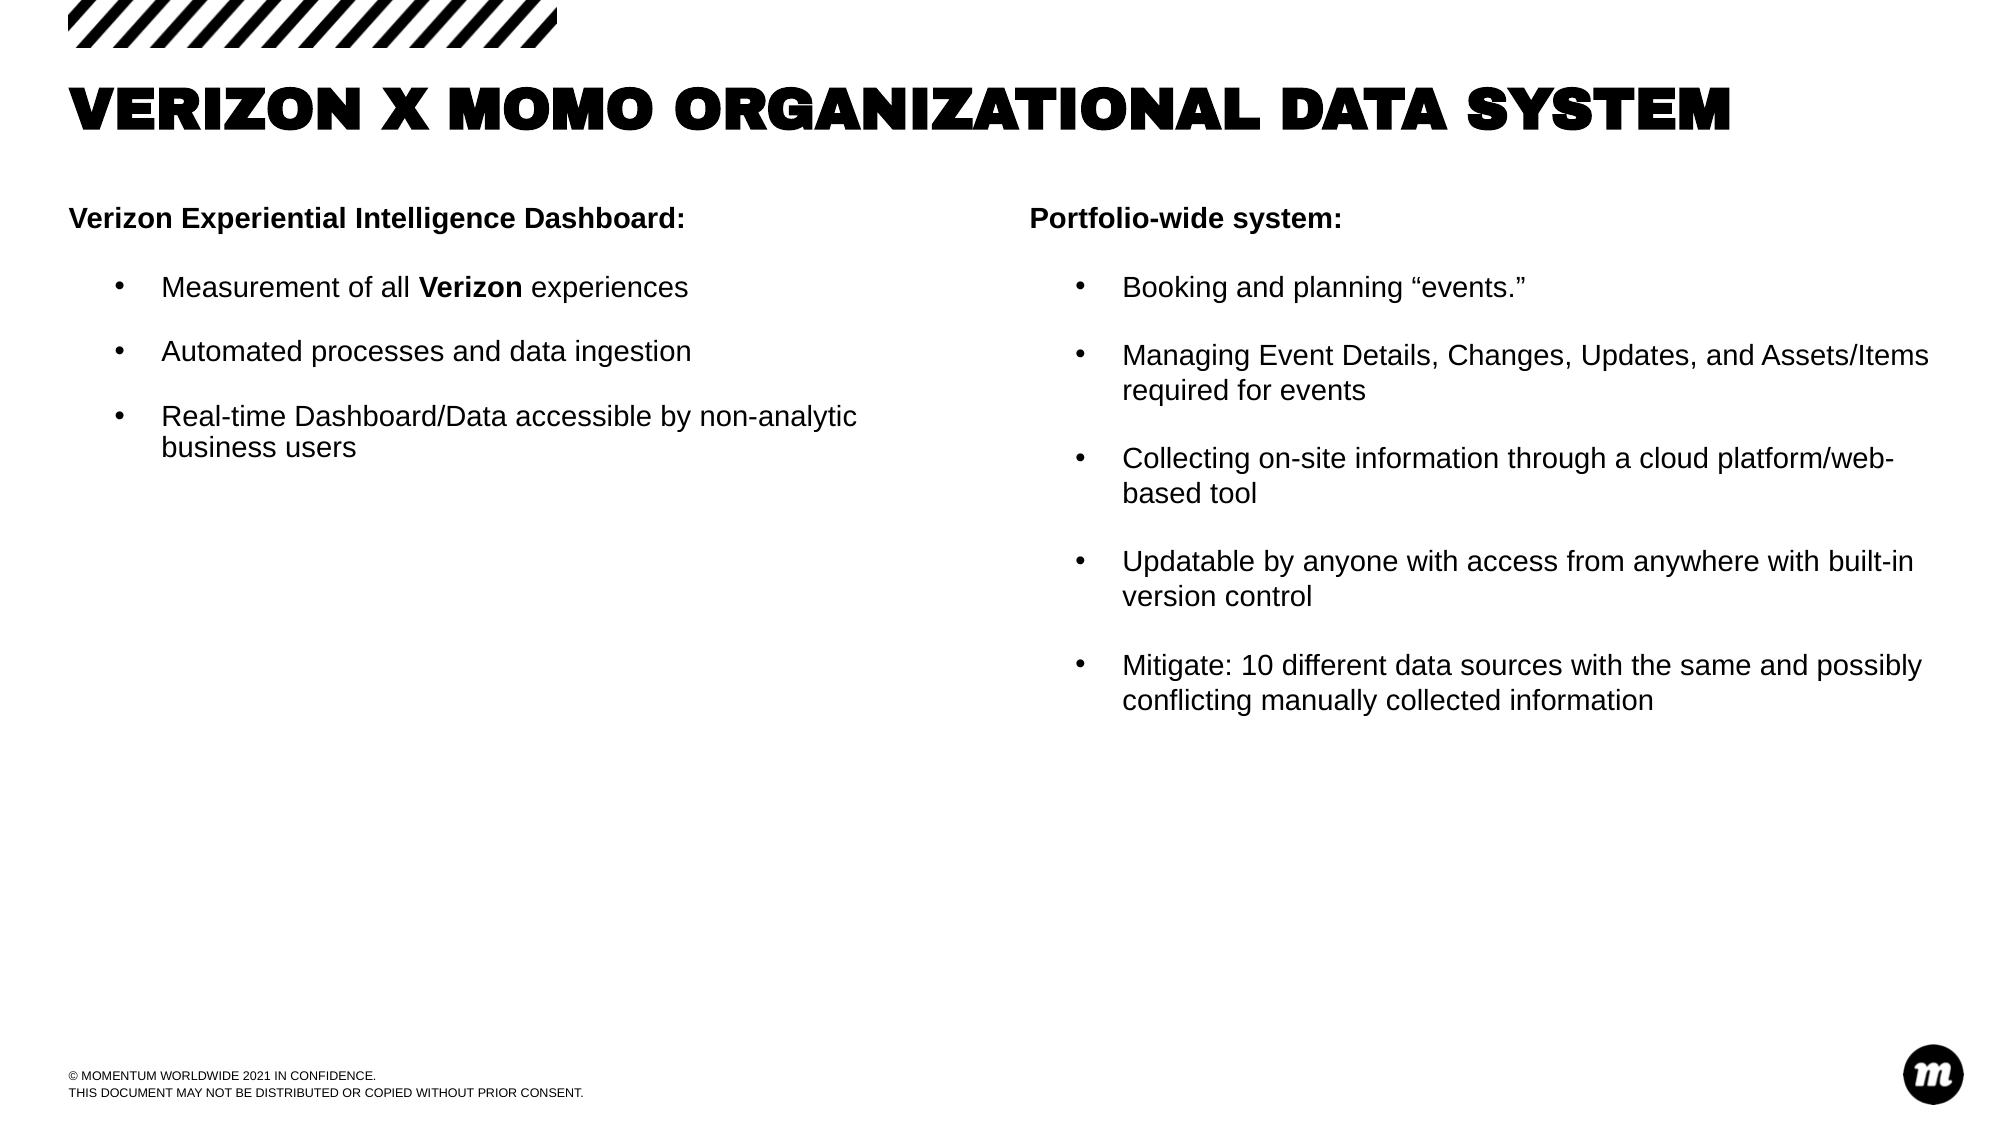

# VERIZON X MOMO ORGANIZATIONAL DATA SYSTEM​
Verizon Experiential Intelligence Dashboard:
Measurement of all Verizon experiences
Automated processes and data ingestion
Real-time Dashboard/Data accessible by non-analytic business users

Portfolio-wide system:
Booking and planning “events.”
Managing Event Details, Changes, Updates, and Assets/Items required for events
Collecting on-site information through a cloud platform/web-based tool
Updatable by anyone with access from anywhere with built-in version control
Mitigate: 10 different data sources with the same and possibly conflicting manually collected information